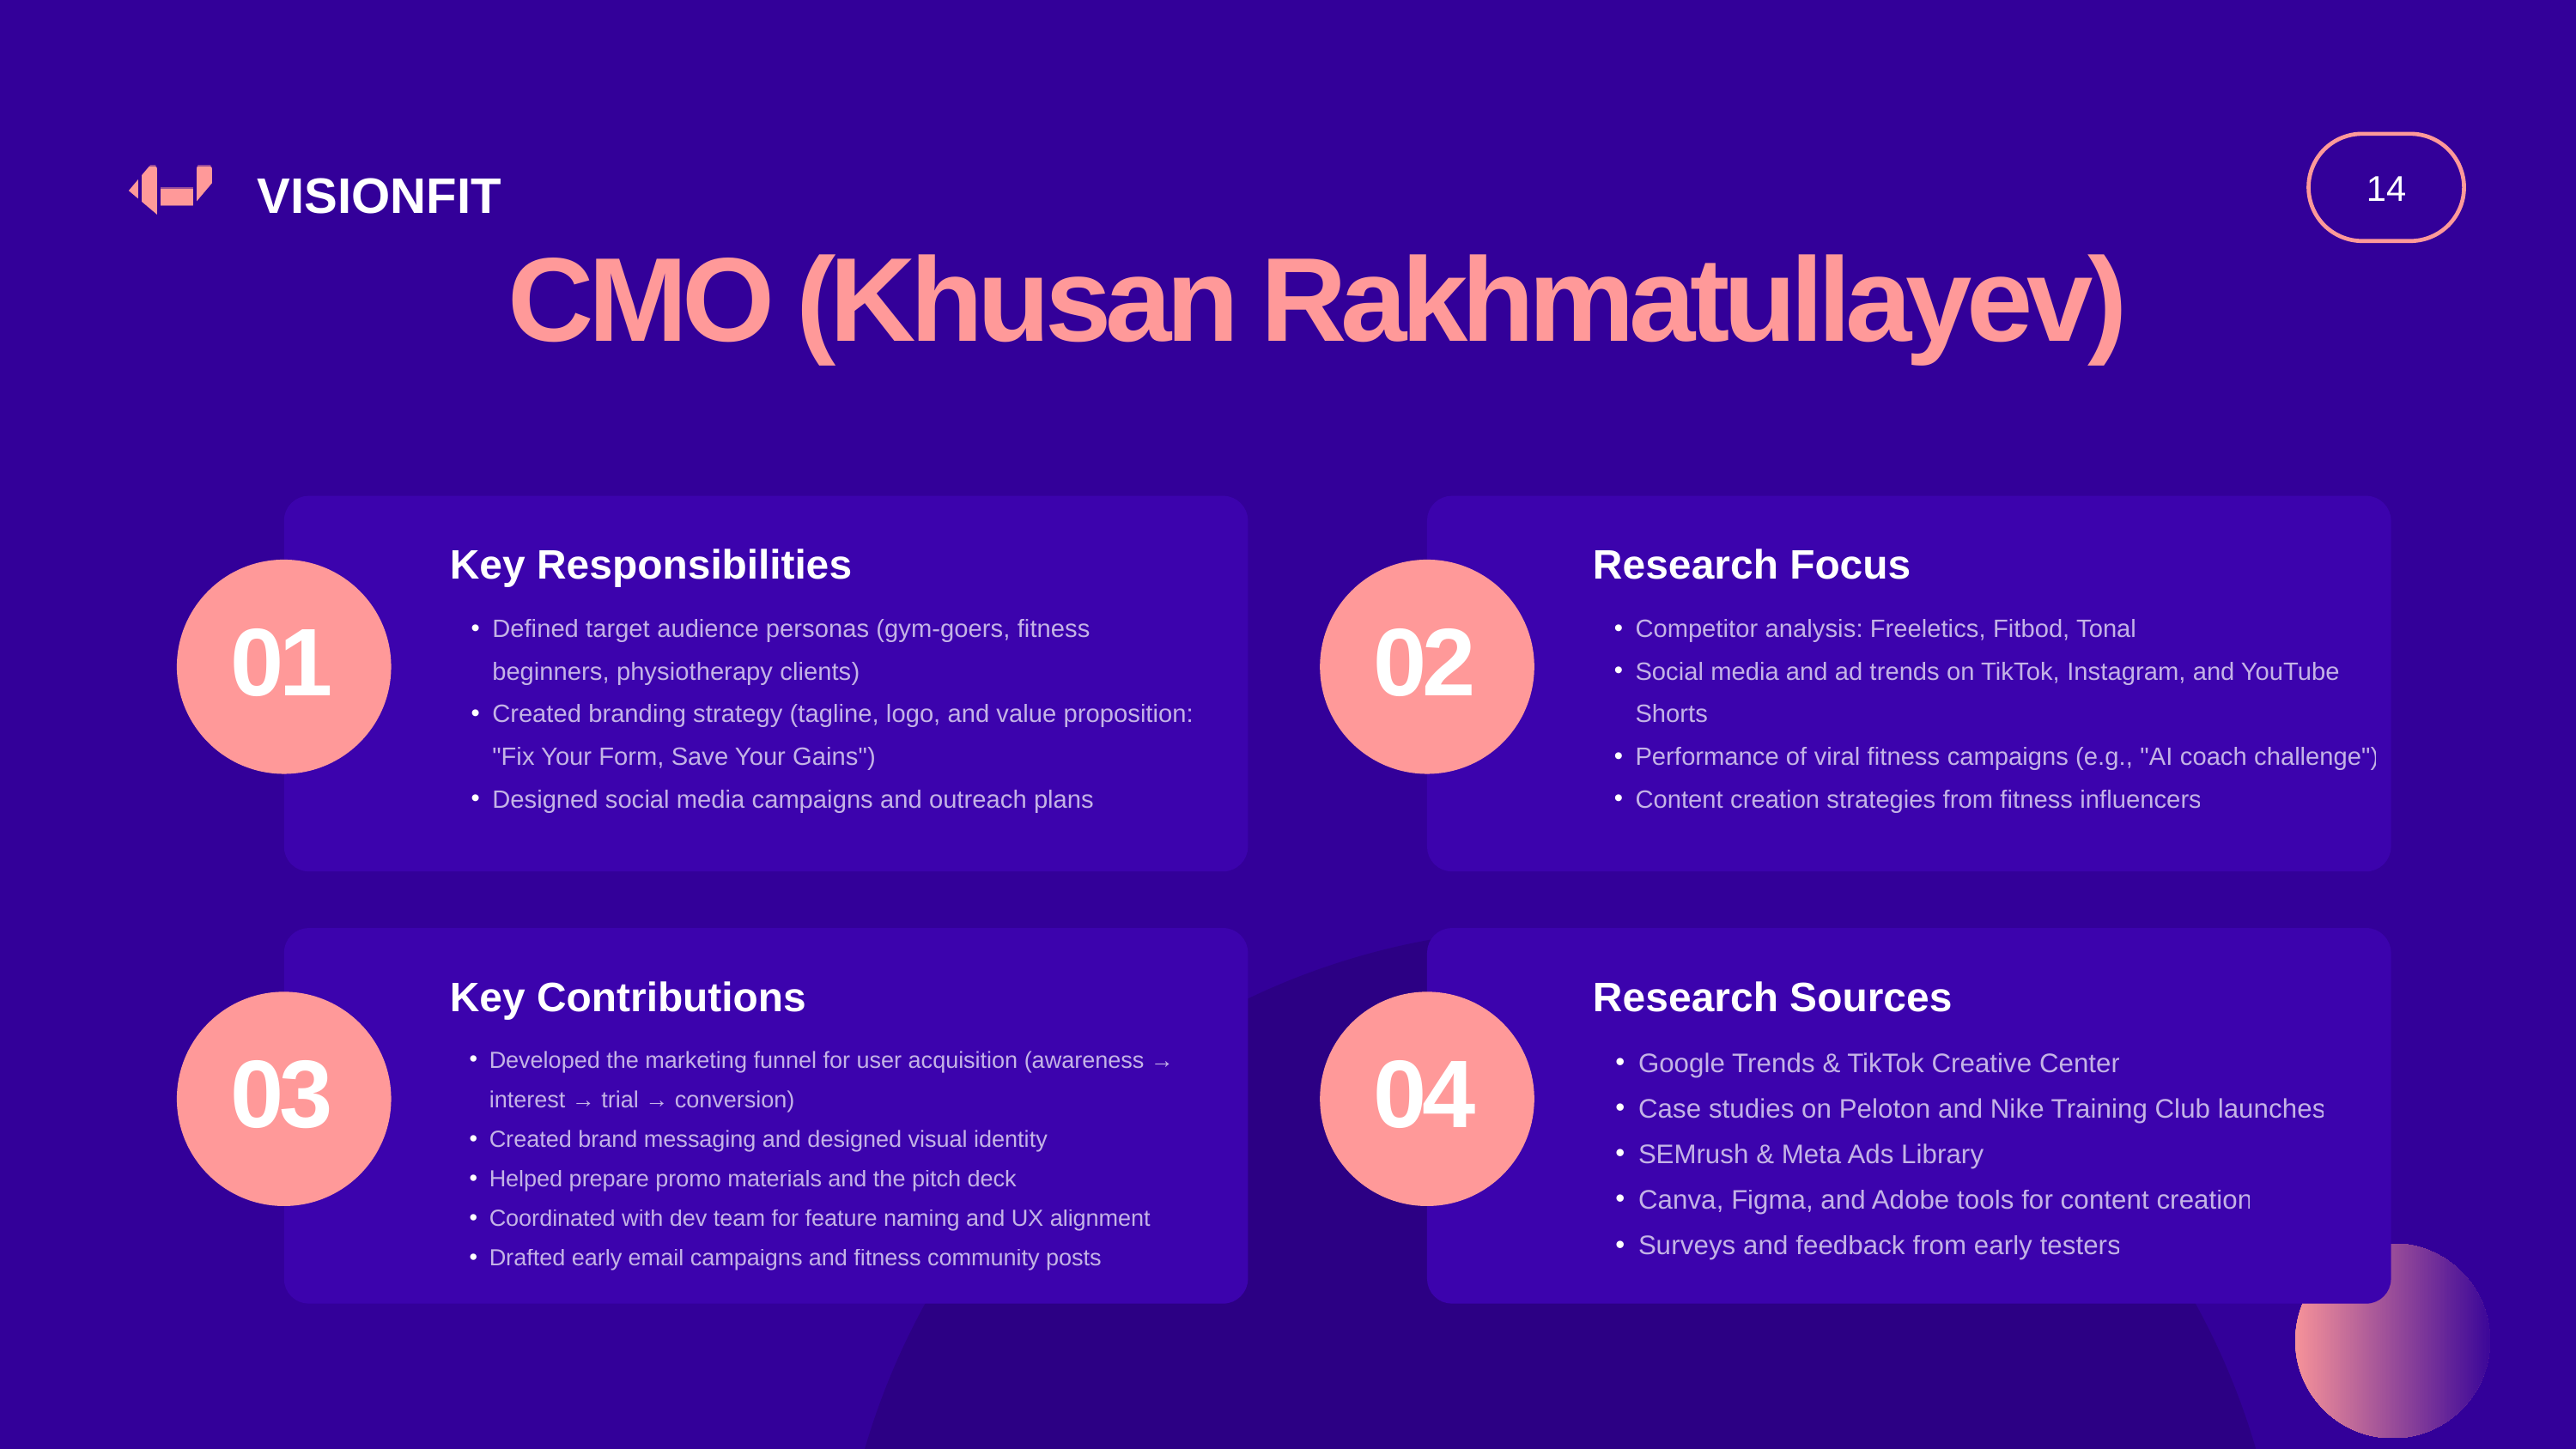

14
VISIONFIT
CMO (Khusan Rakhmatullayev)

Key Responsibilities
Research Focus

Defined target audience personas (gym-goers, fitness beginners, physiotherapy clients)
Created branding strategy (tagline, logo, and value proposition: "Fix Your Form, Save Your Gains")
Designed social media campaigns and outreach plans

Competitor analysis: Freeletics, Fitbod, Tonal
Social media and ad trends on TikTok, Instagram, and YouTube Shorts
Performance of viral fitness campaigns (e.g., "AI coach challenge")
Content creation strategies from fitness influencers
01
02

Key Contributions
Research Sources

Google Trends & TikTok Creative Center
Case studies on Peloton and Nike Training Club launches
SEMrush & Meta Ads Library
Canva, Figma, and Adobe tools for content creation
Surveys and feedback from early testers
Developed the marketing funnel for user acquisition (awareness → interest → trial → conversion)
Created brand messaging and designed visual identity
Helped prepare promo materials and the pitch deck
Coordinated with dev team for feature naming and UX alignment
Drafted early email campaigns and fitness community posts
03
04